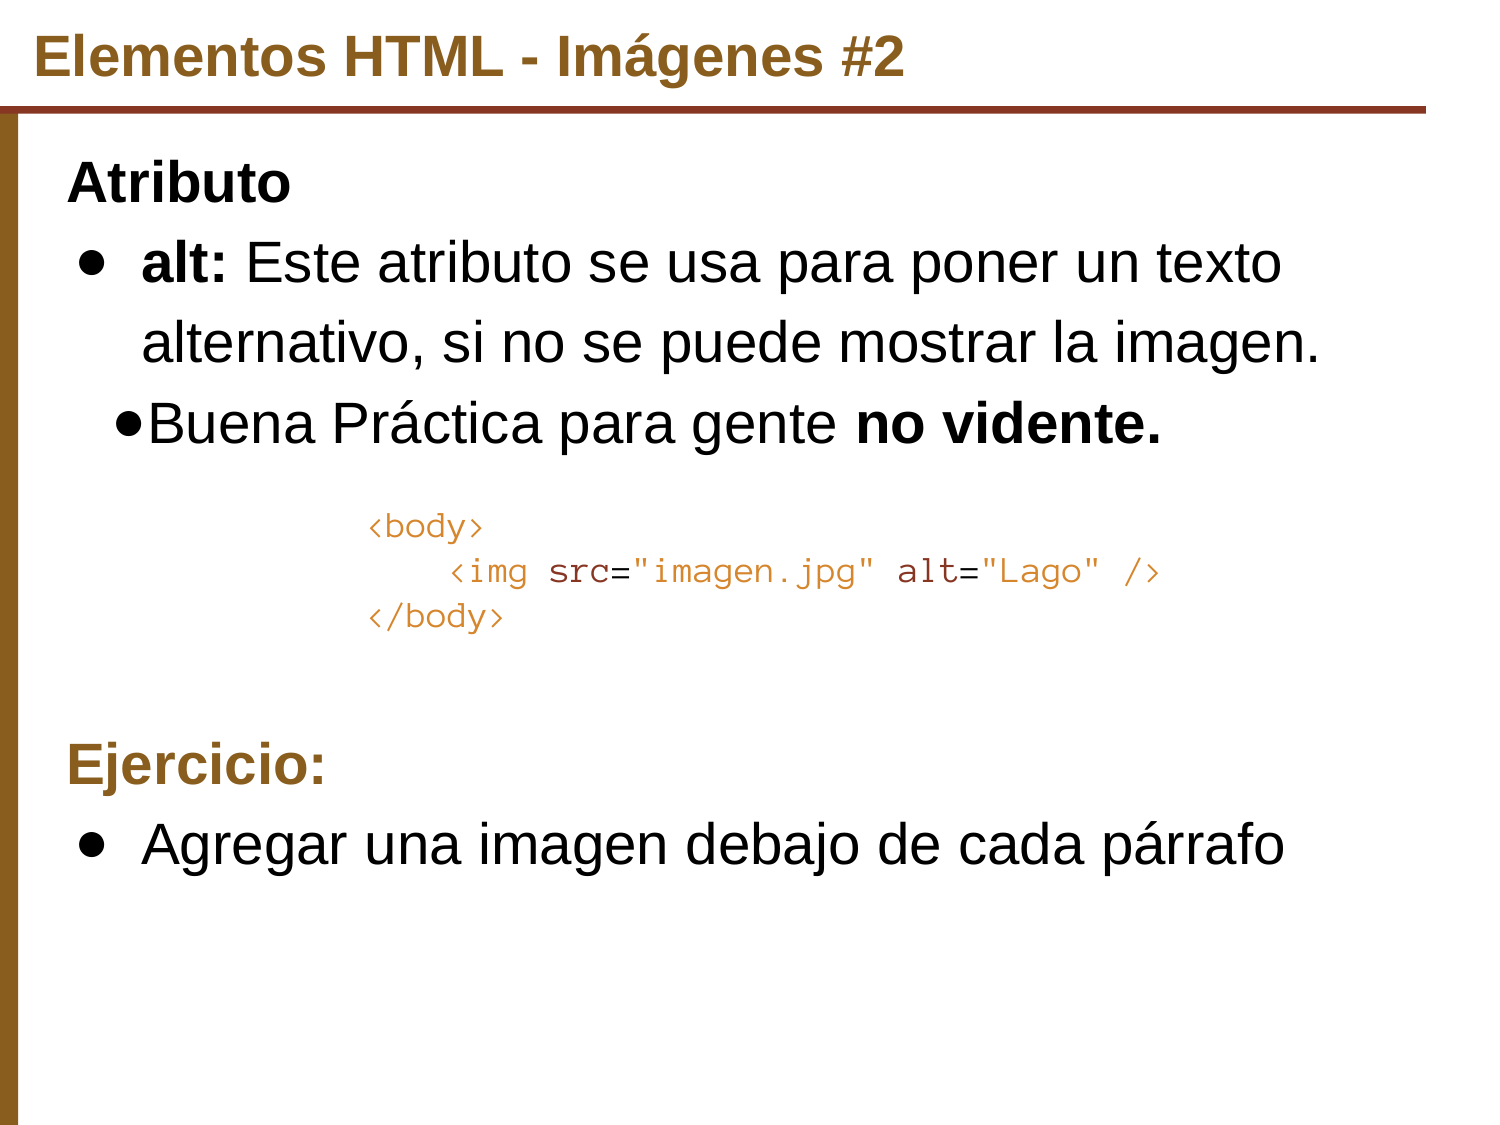

# Elementos HTML - Imágenes #2
Atributo
alt: Este atributo se usa para poner un texto alternativo, si no se puede mostrar la imagen.
Buena Práctica para gente no vidente.

<body>
    <img src="imagen.jpg" alt="Lago" />
</body>

Ejercicio:
Agregar una imagen debajo de cada párrafo